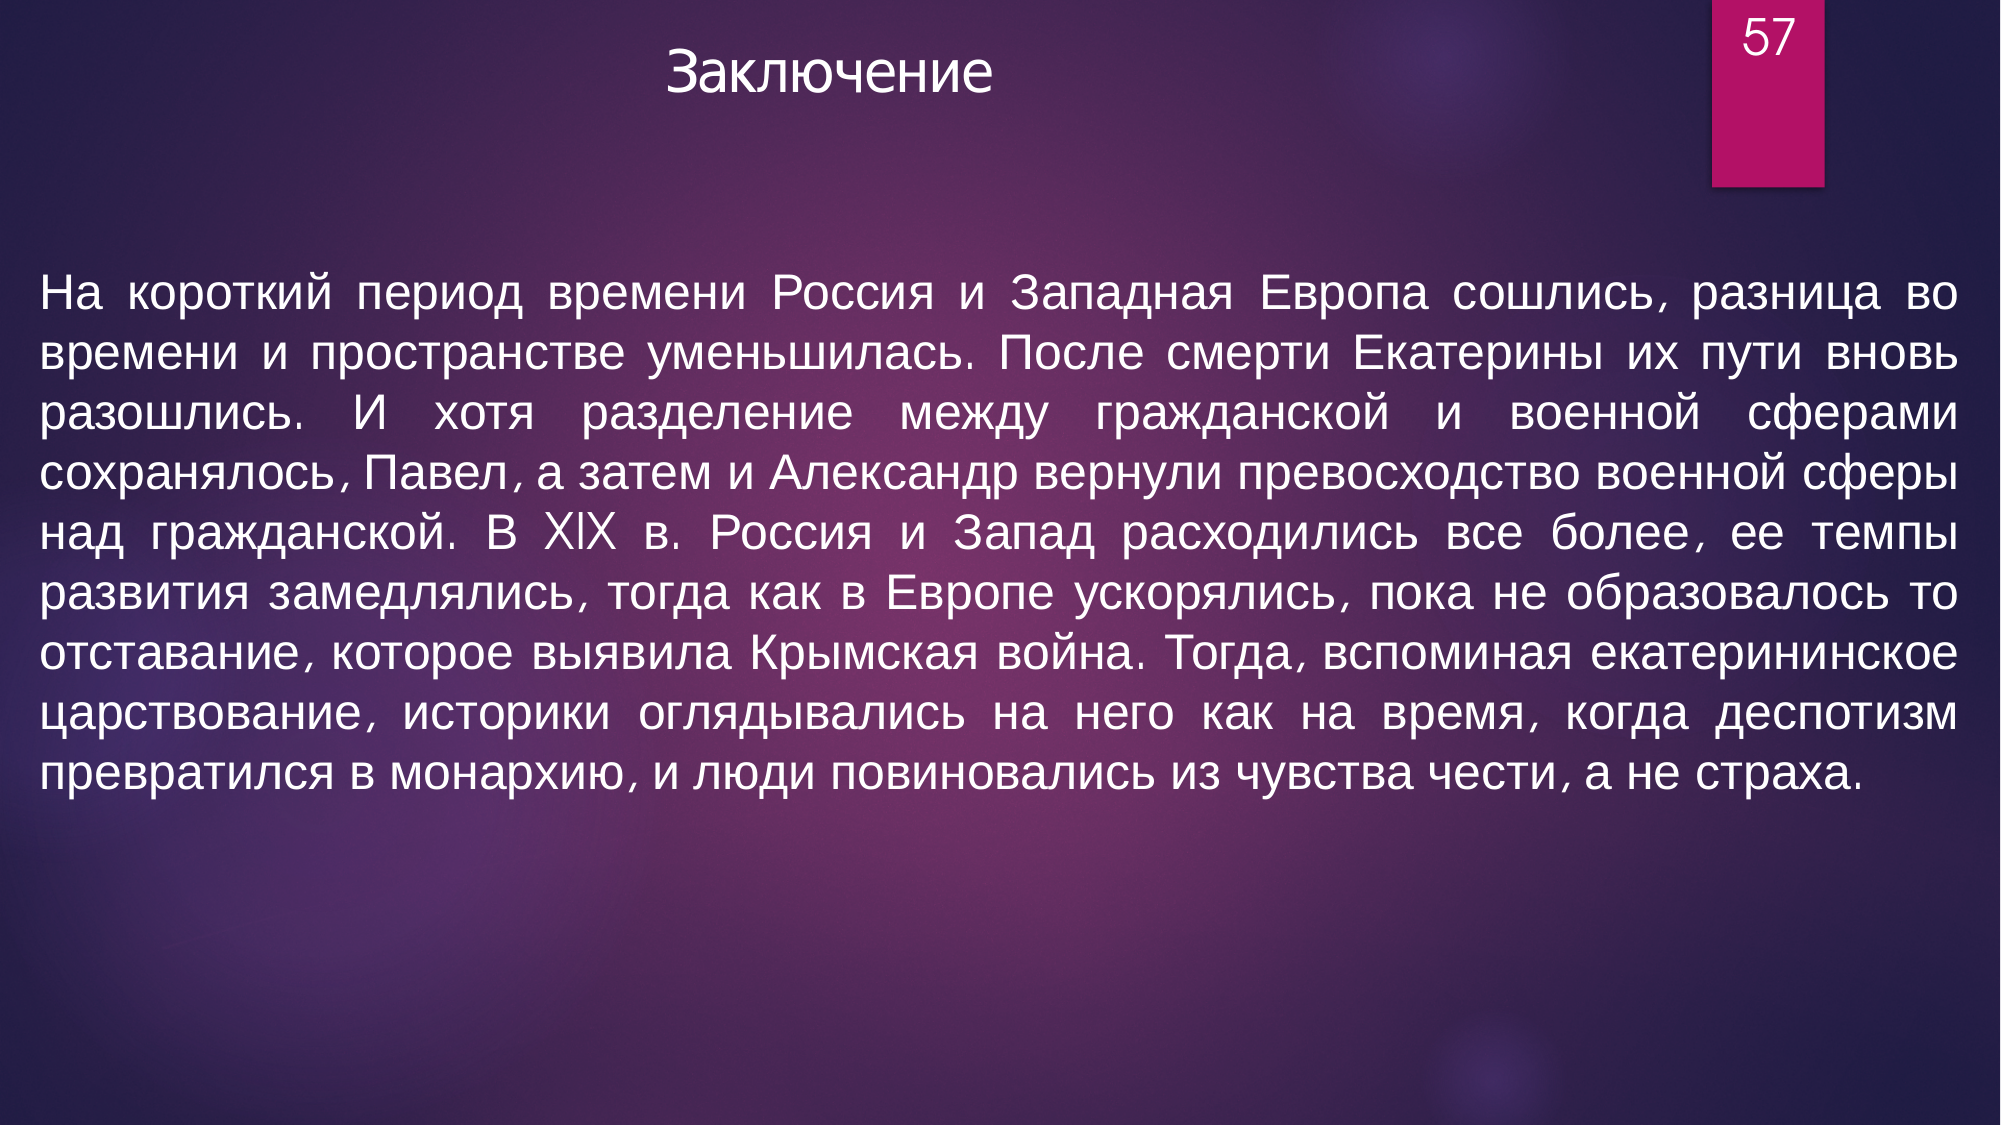

57
Заключение
На короткий период времени Россия и Западная Европа сошлись, разница во времени и пространстве уменьшилась. После смерти Екатерины их пути вновь разошлись. И хотя разделение между гражданской и военной сферами сохранялось, Павел, а затем и Александр вернули превосходство военной сферы над гражданской. В XIX в. Россия и Запад расходились все более, ее темпы развития замедлялись, тогда как в Европе ускорялись, пока не образовалось то отставание, которое выявила Крымская война. Тогда, вспоминая екатерининское царствование, историки оглядывались на него как на время, когда деспотизм превратился в монархию, и люди повиновались из чувства чести, а не страха.